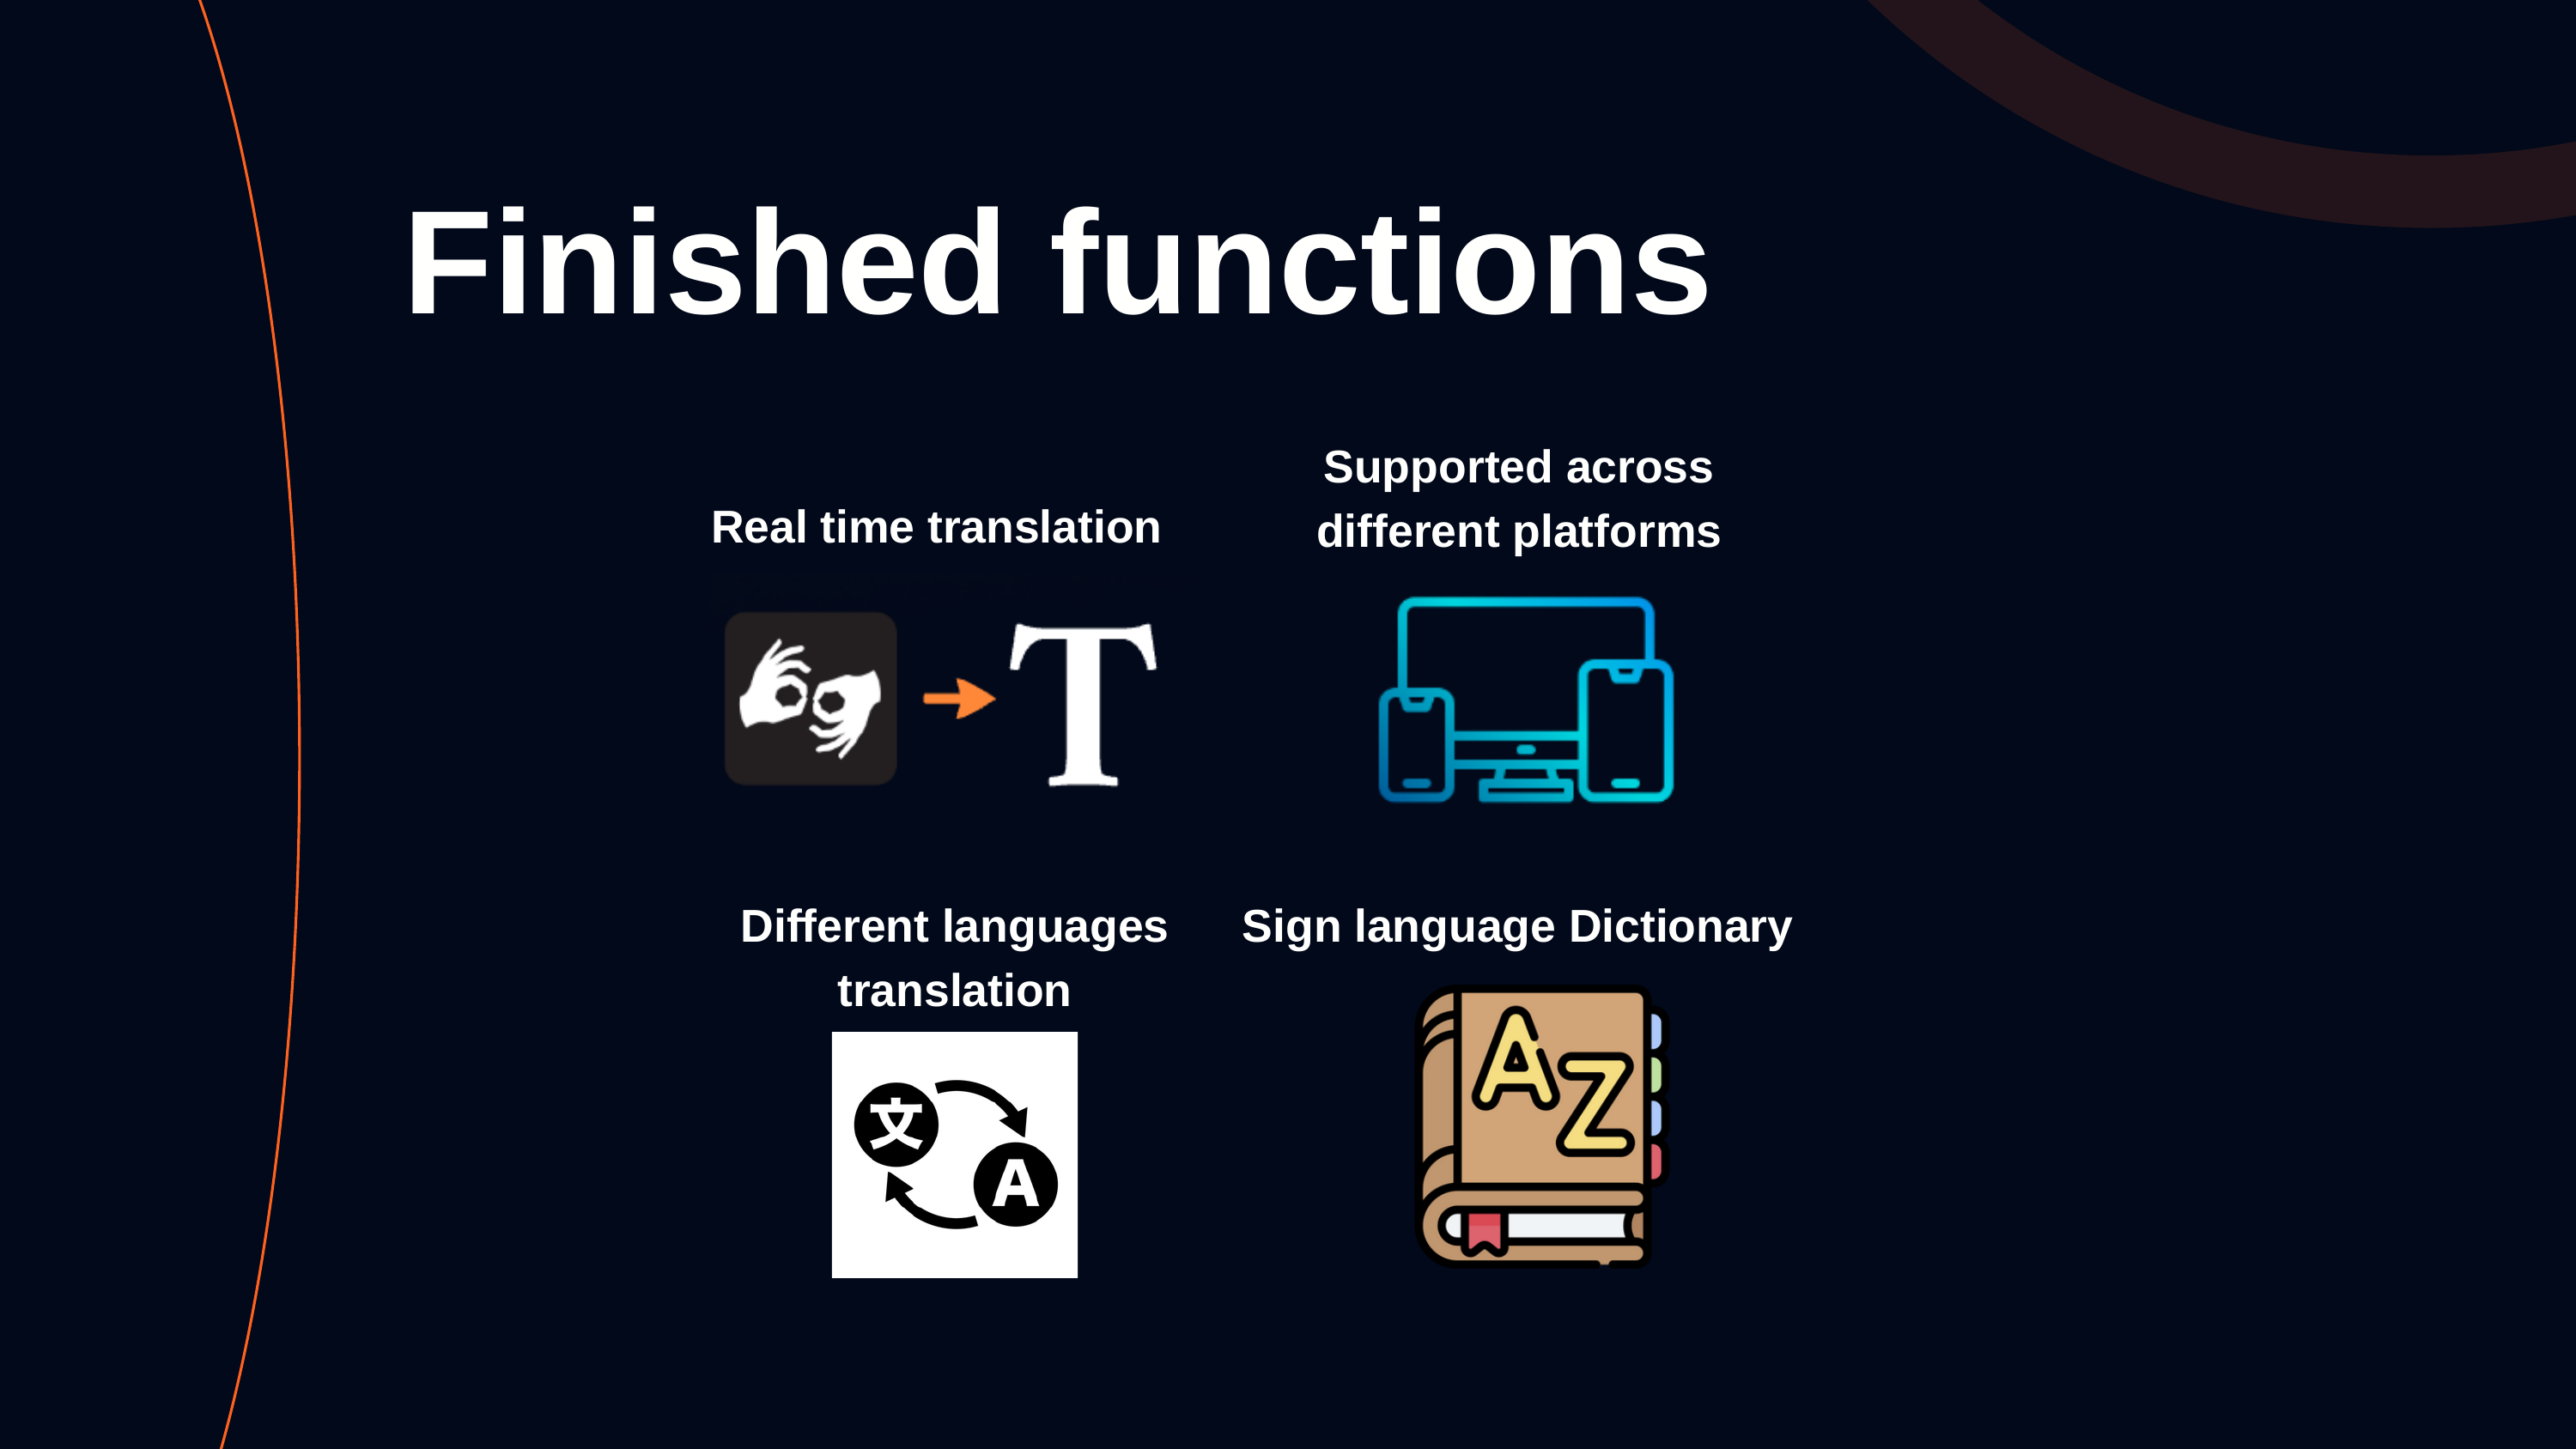

Finished functions
Supported across different platforms
Real time translation

Different languages translation
Sign language Dictionary